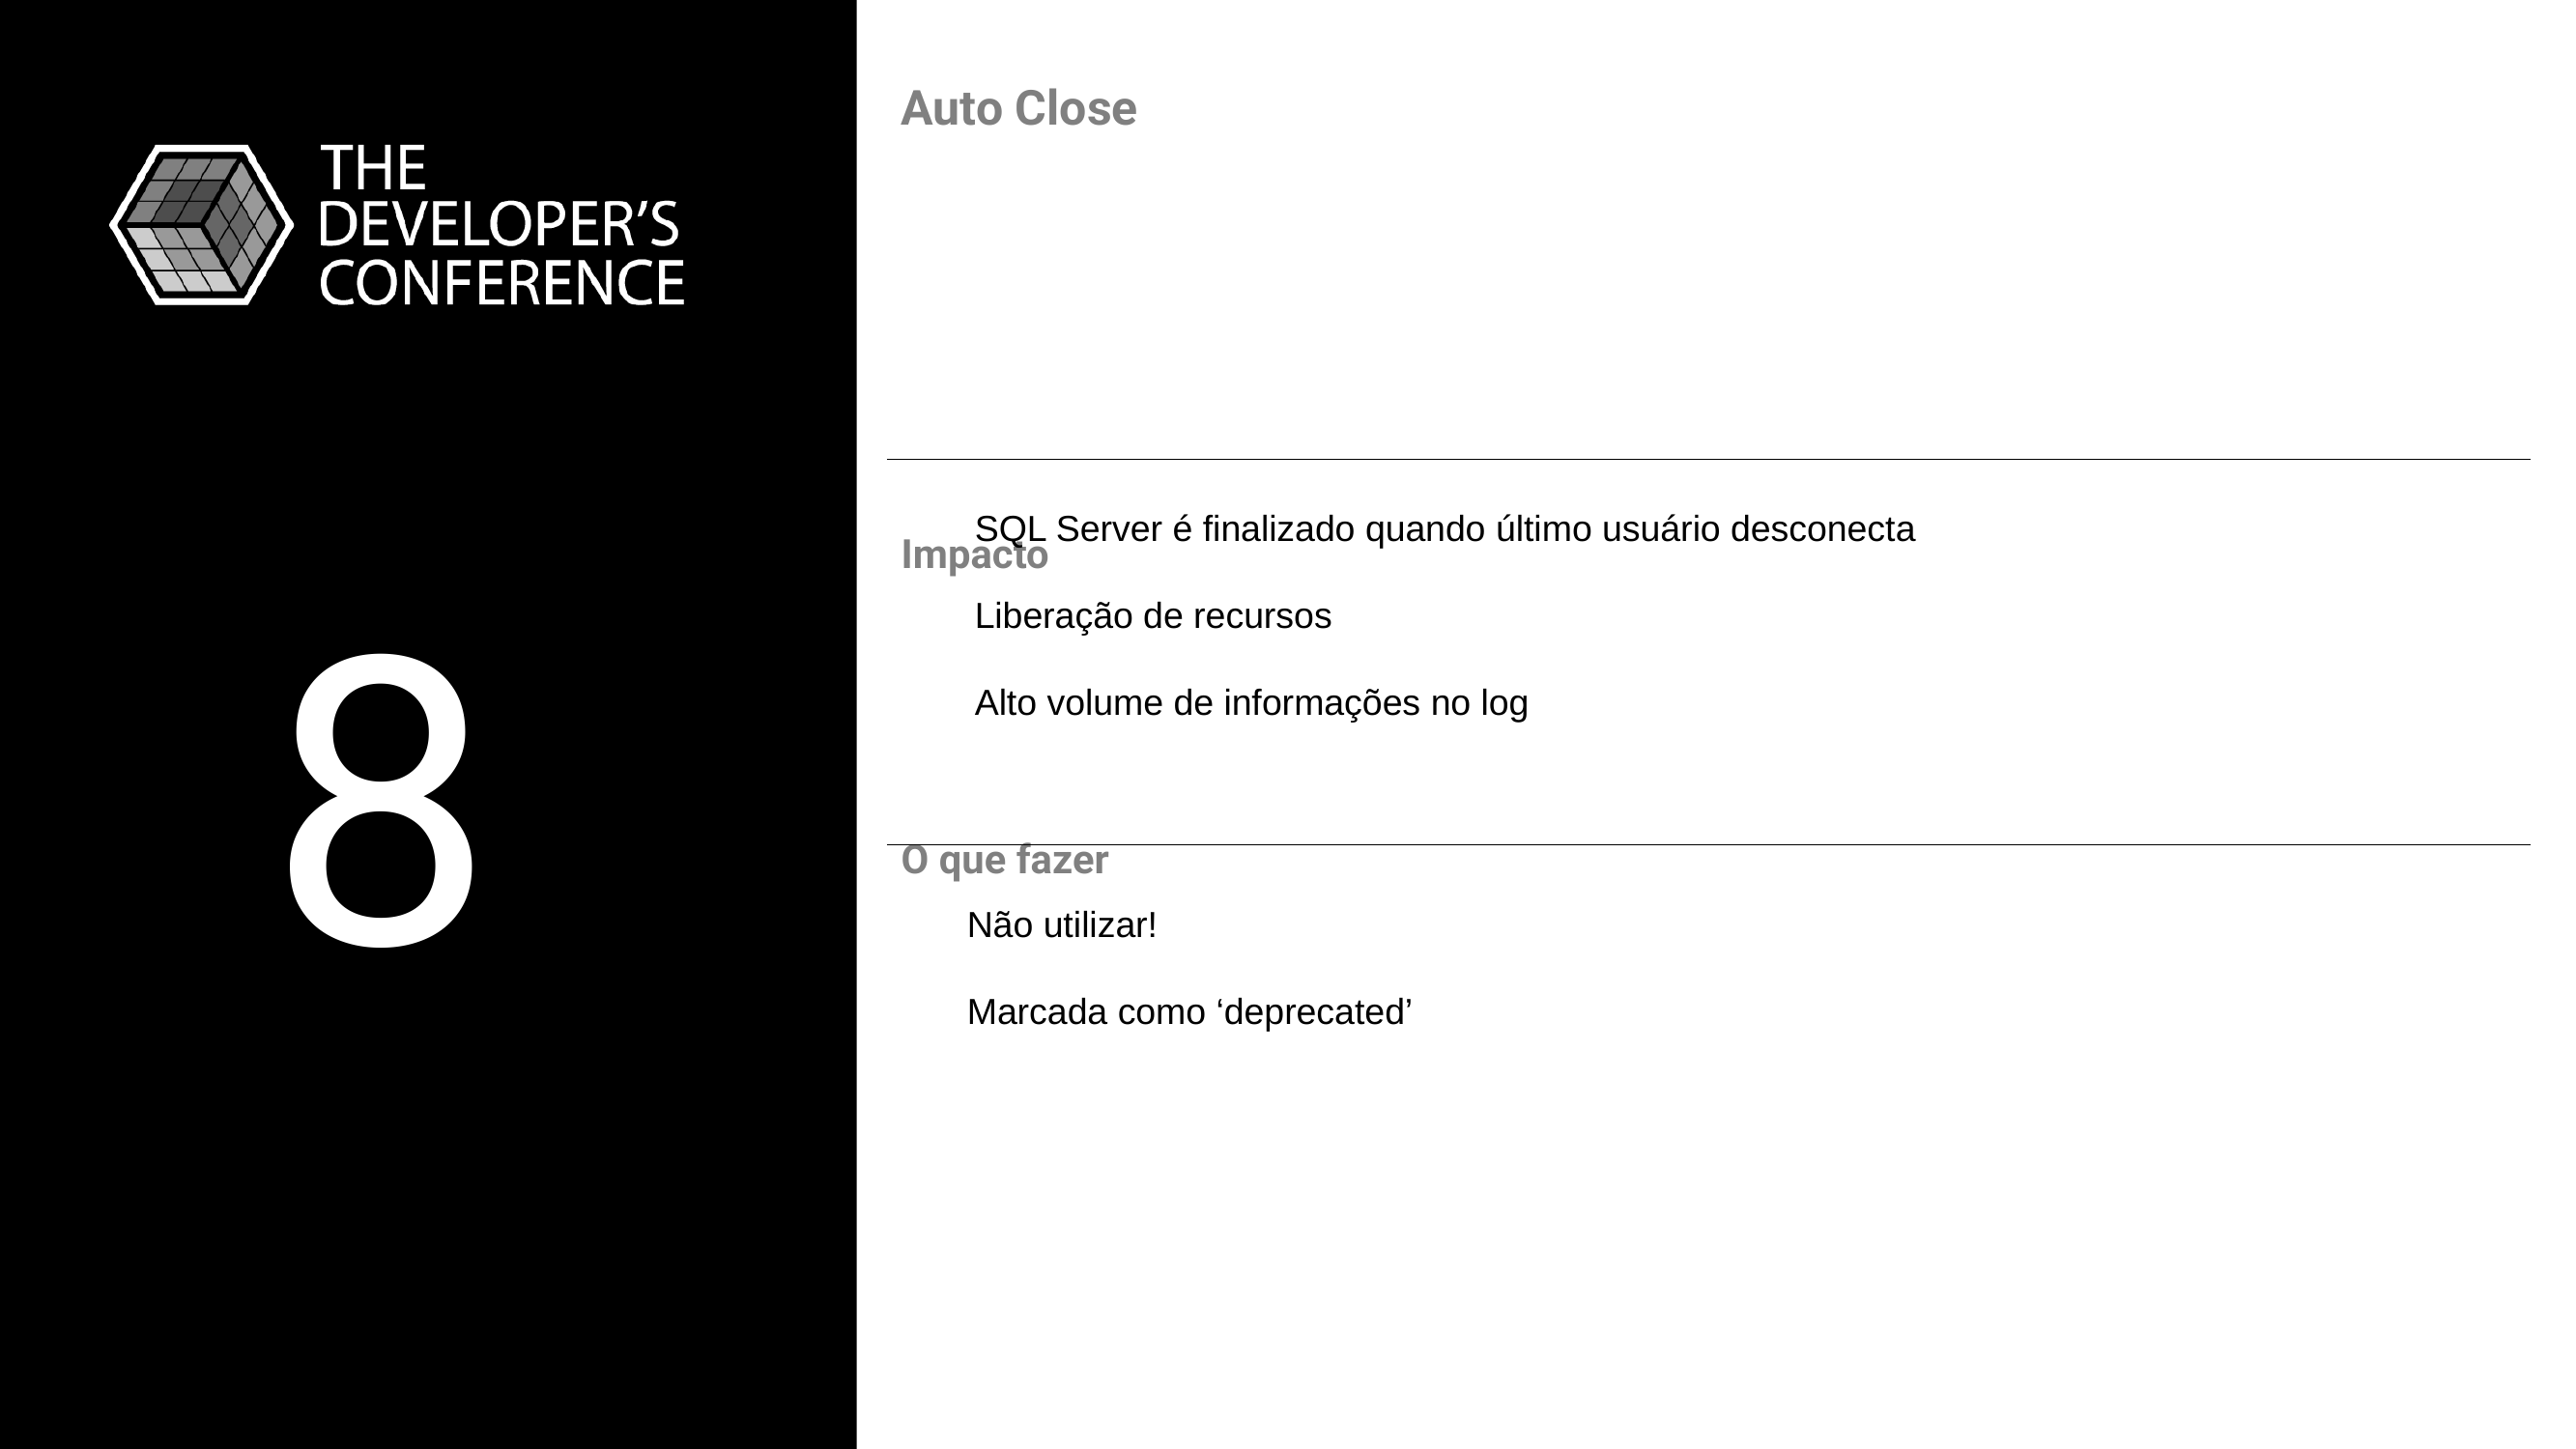

Auto Close
Impacto

SQL Server é finalizado quando último usuário desconecta
Liberação de recursos
Alto volume de informações no log
8
O que fazer
Não utilizar!
Marcada como ‘deprecated’